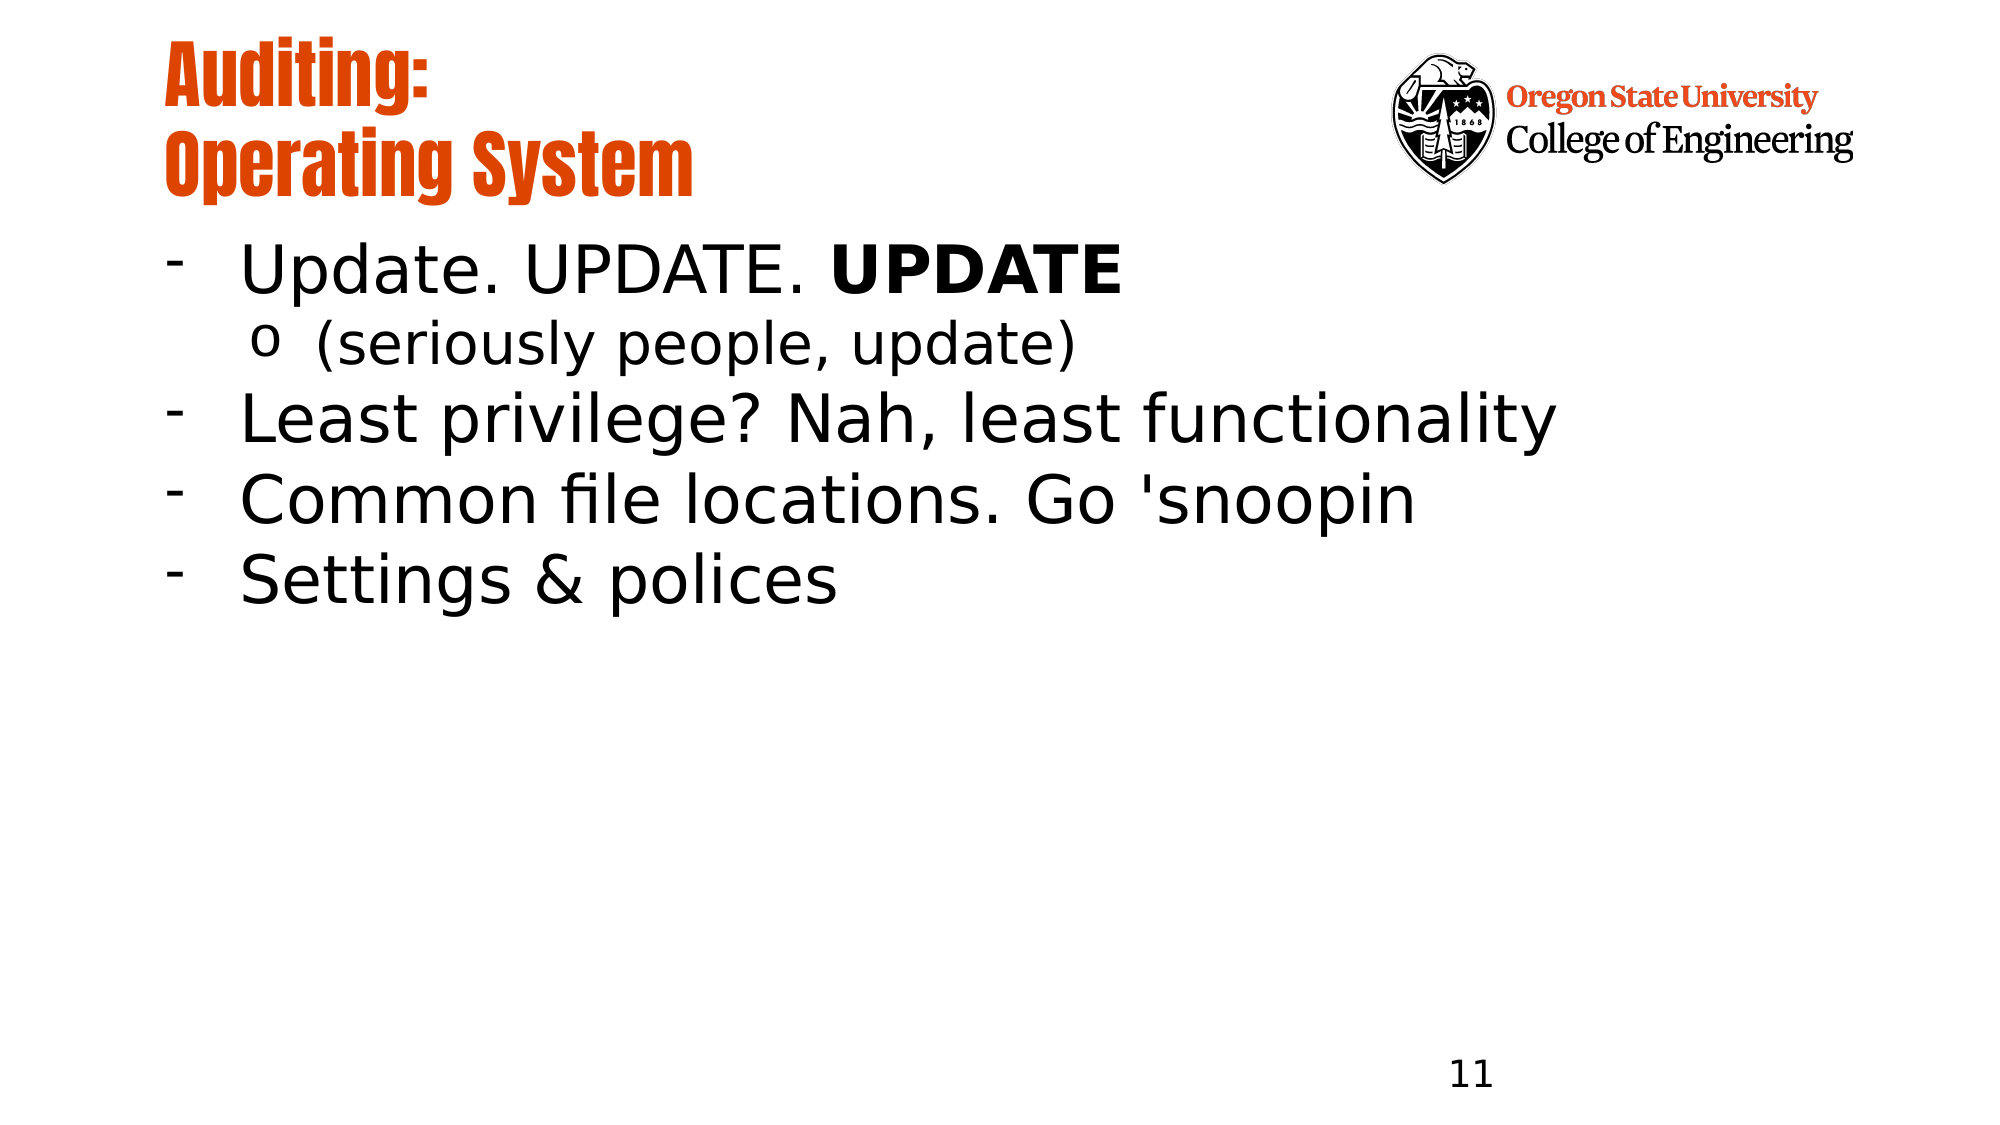

# Auditing: Operating System
Update. UPDATE. UPDATE
(seriously people, update)
Least privilege? Nah, least functionality
Common file locations. Go 'snoopin
Settings & polices
11